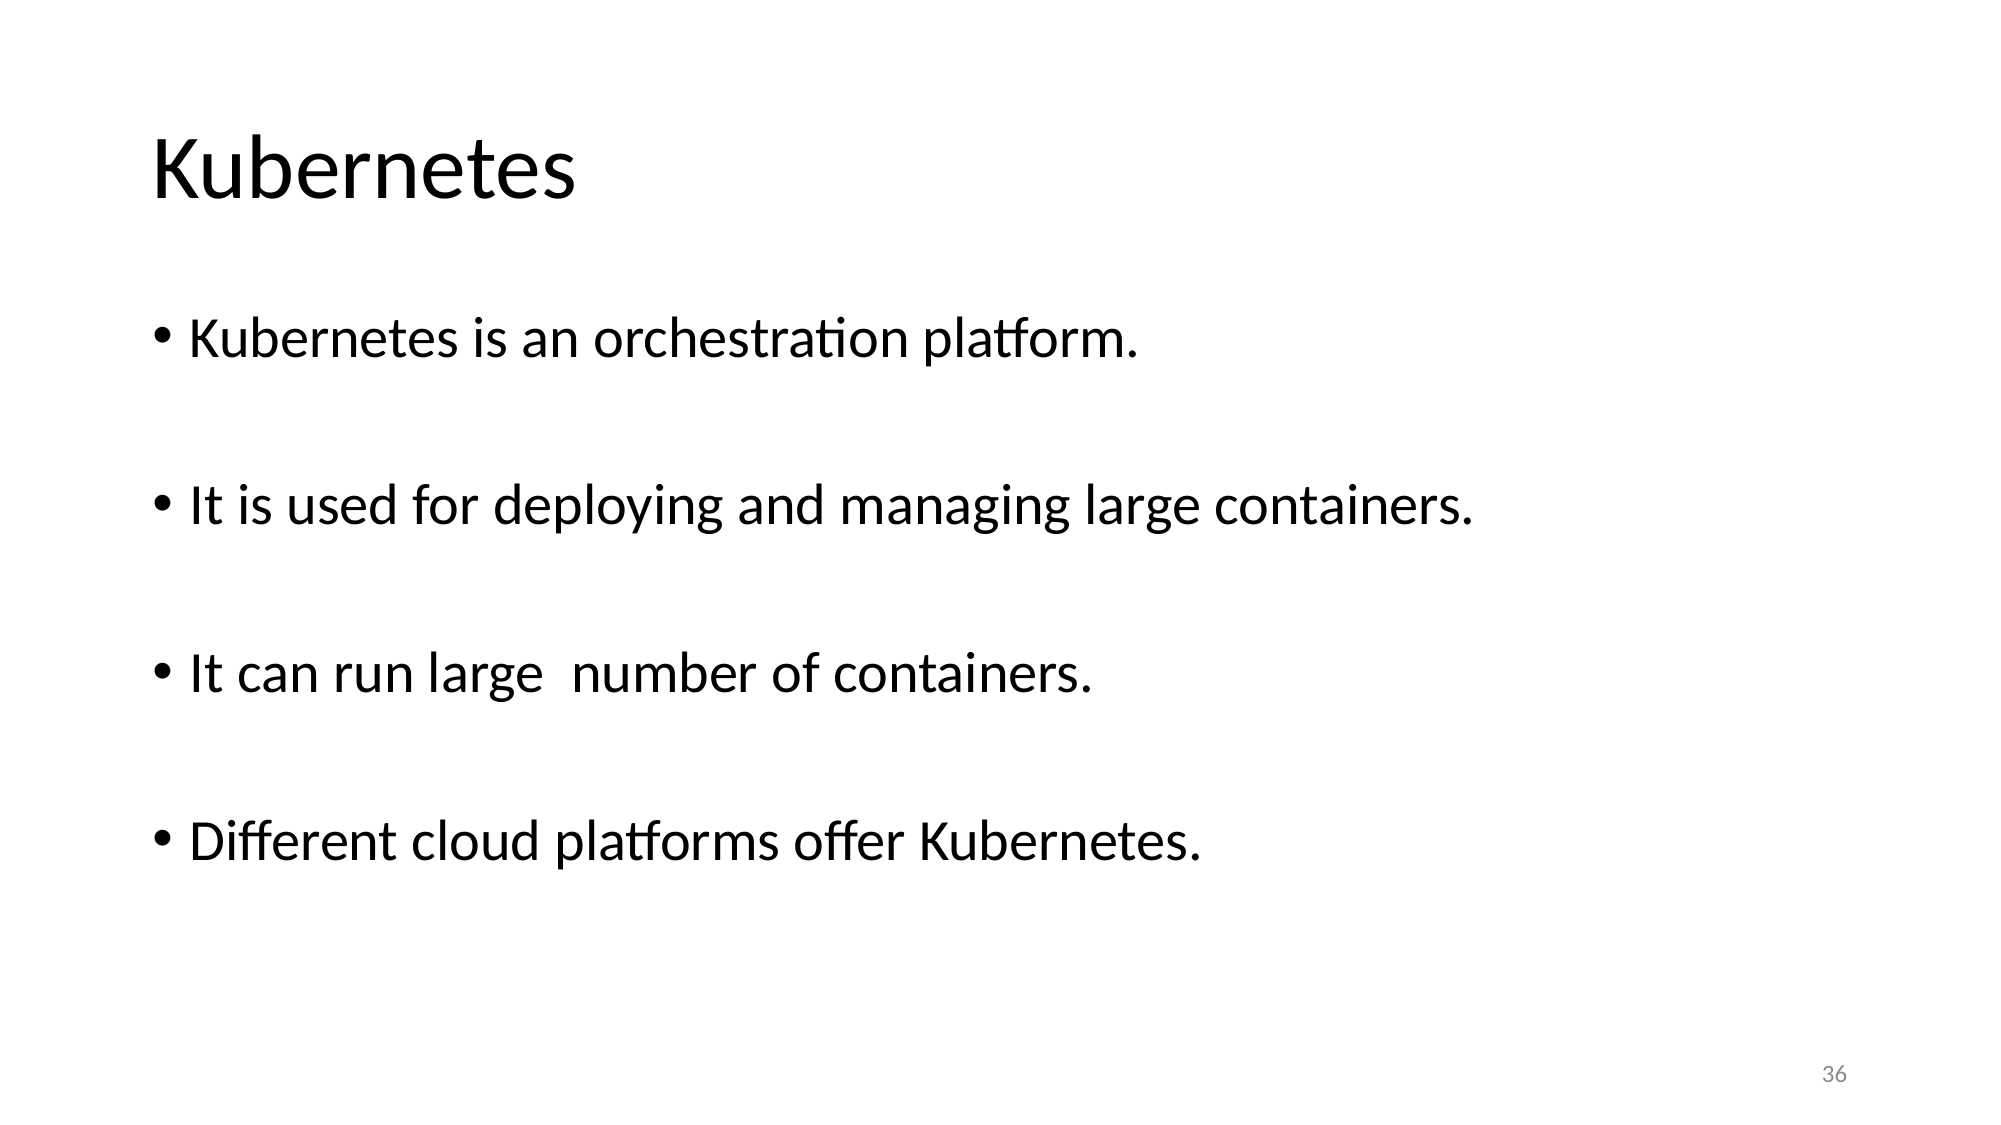

# Kubernetes
Kubernetes is an orchestration platform.

It is used for deploying and managing large containers.

It can run large  number of containers.

Different cloud platforms offer Kubernetes.
36